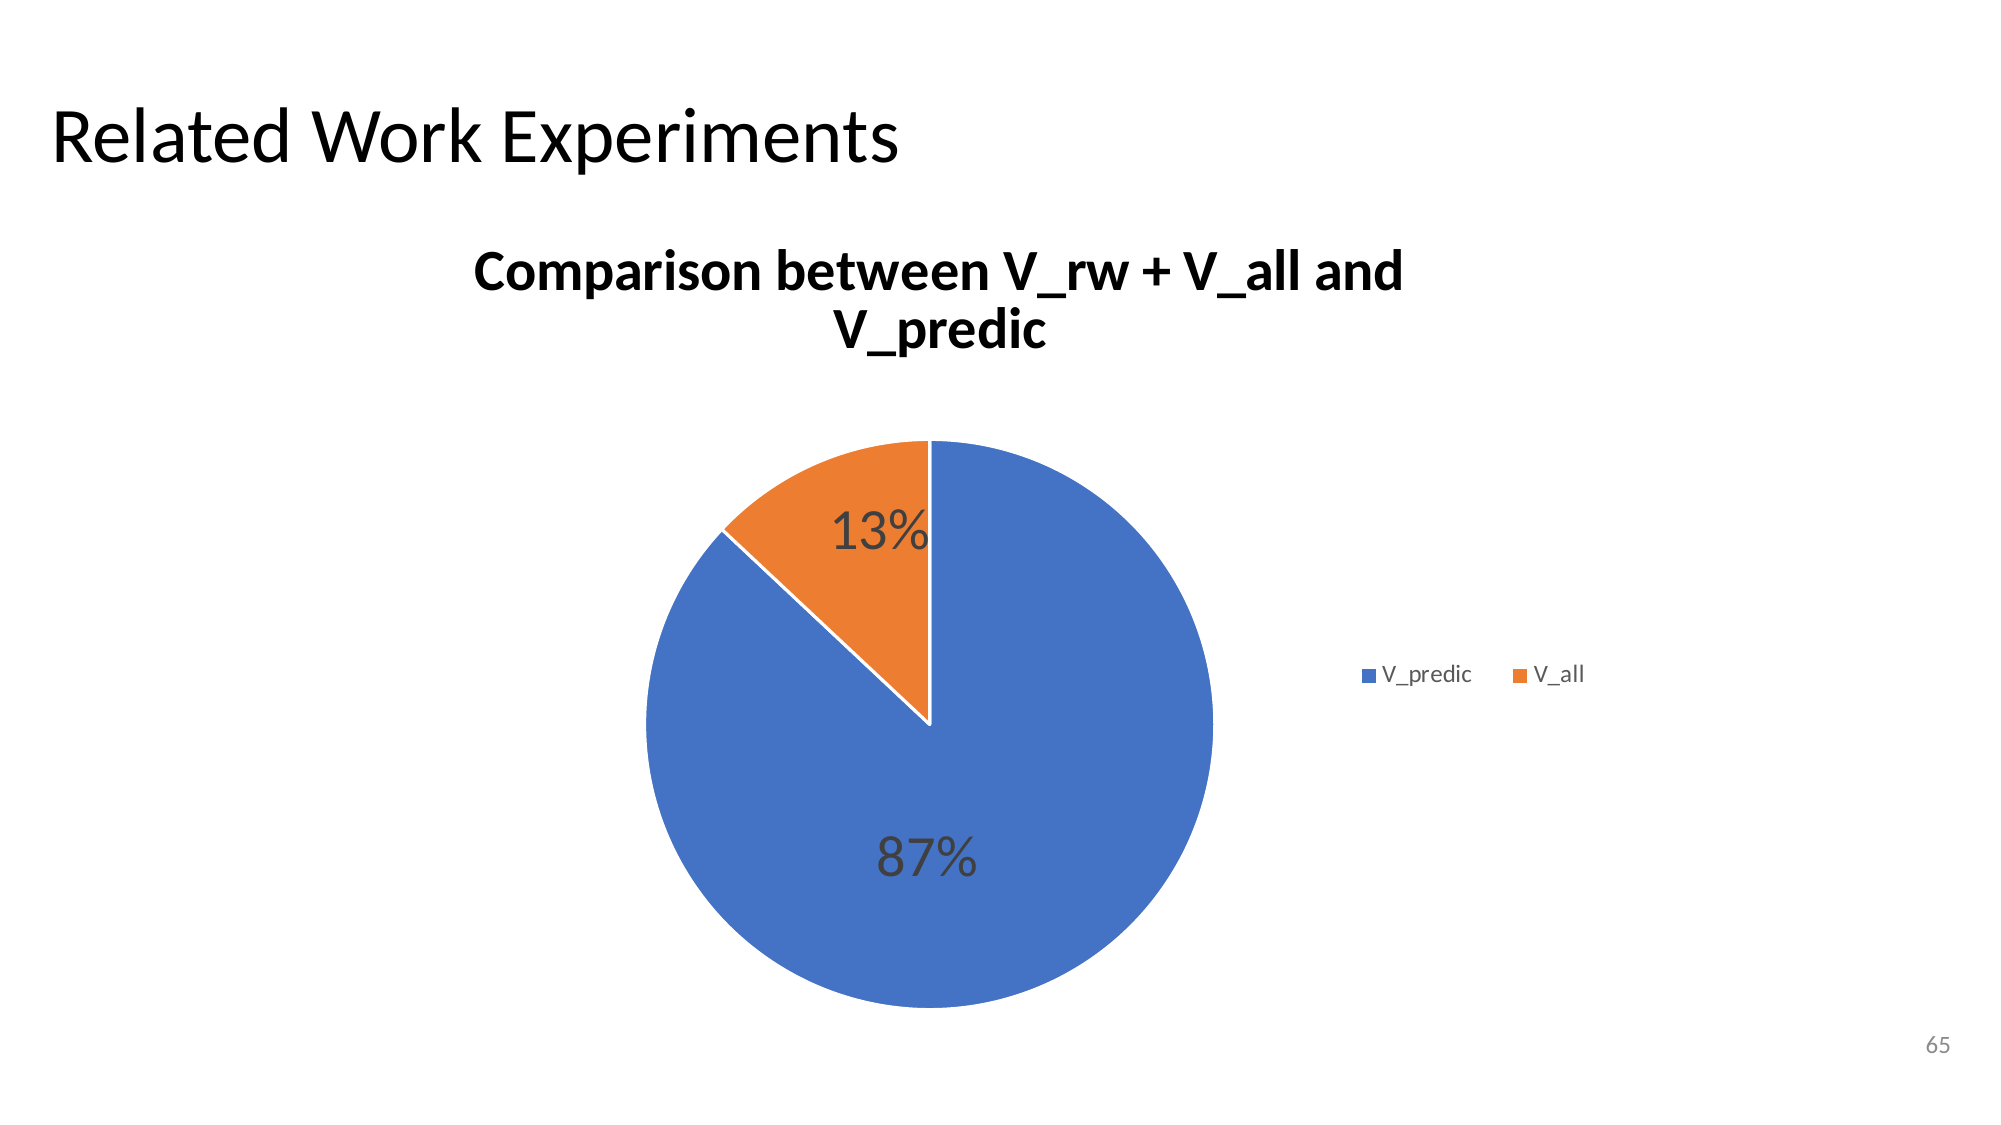

# Related Work Experiments

### Chart: Comparison between V_rw + V_all and V_predic

| Category | Ventas |
|---|---|
| V_predic | 0.87 |
| V_all | 0.13 |
65